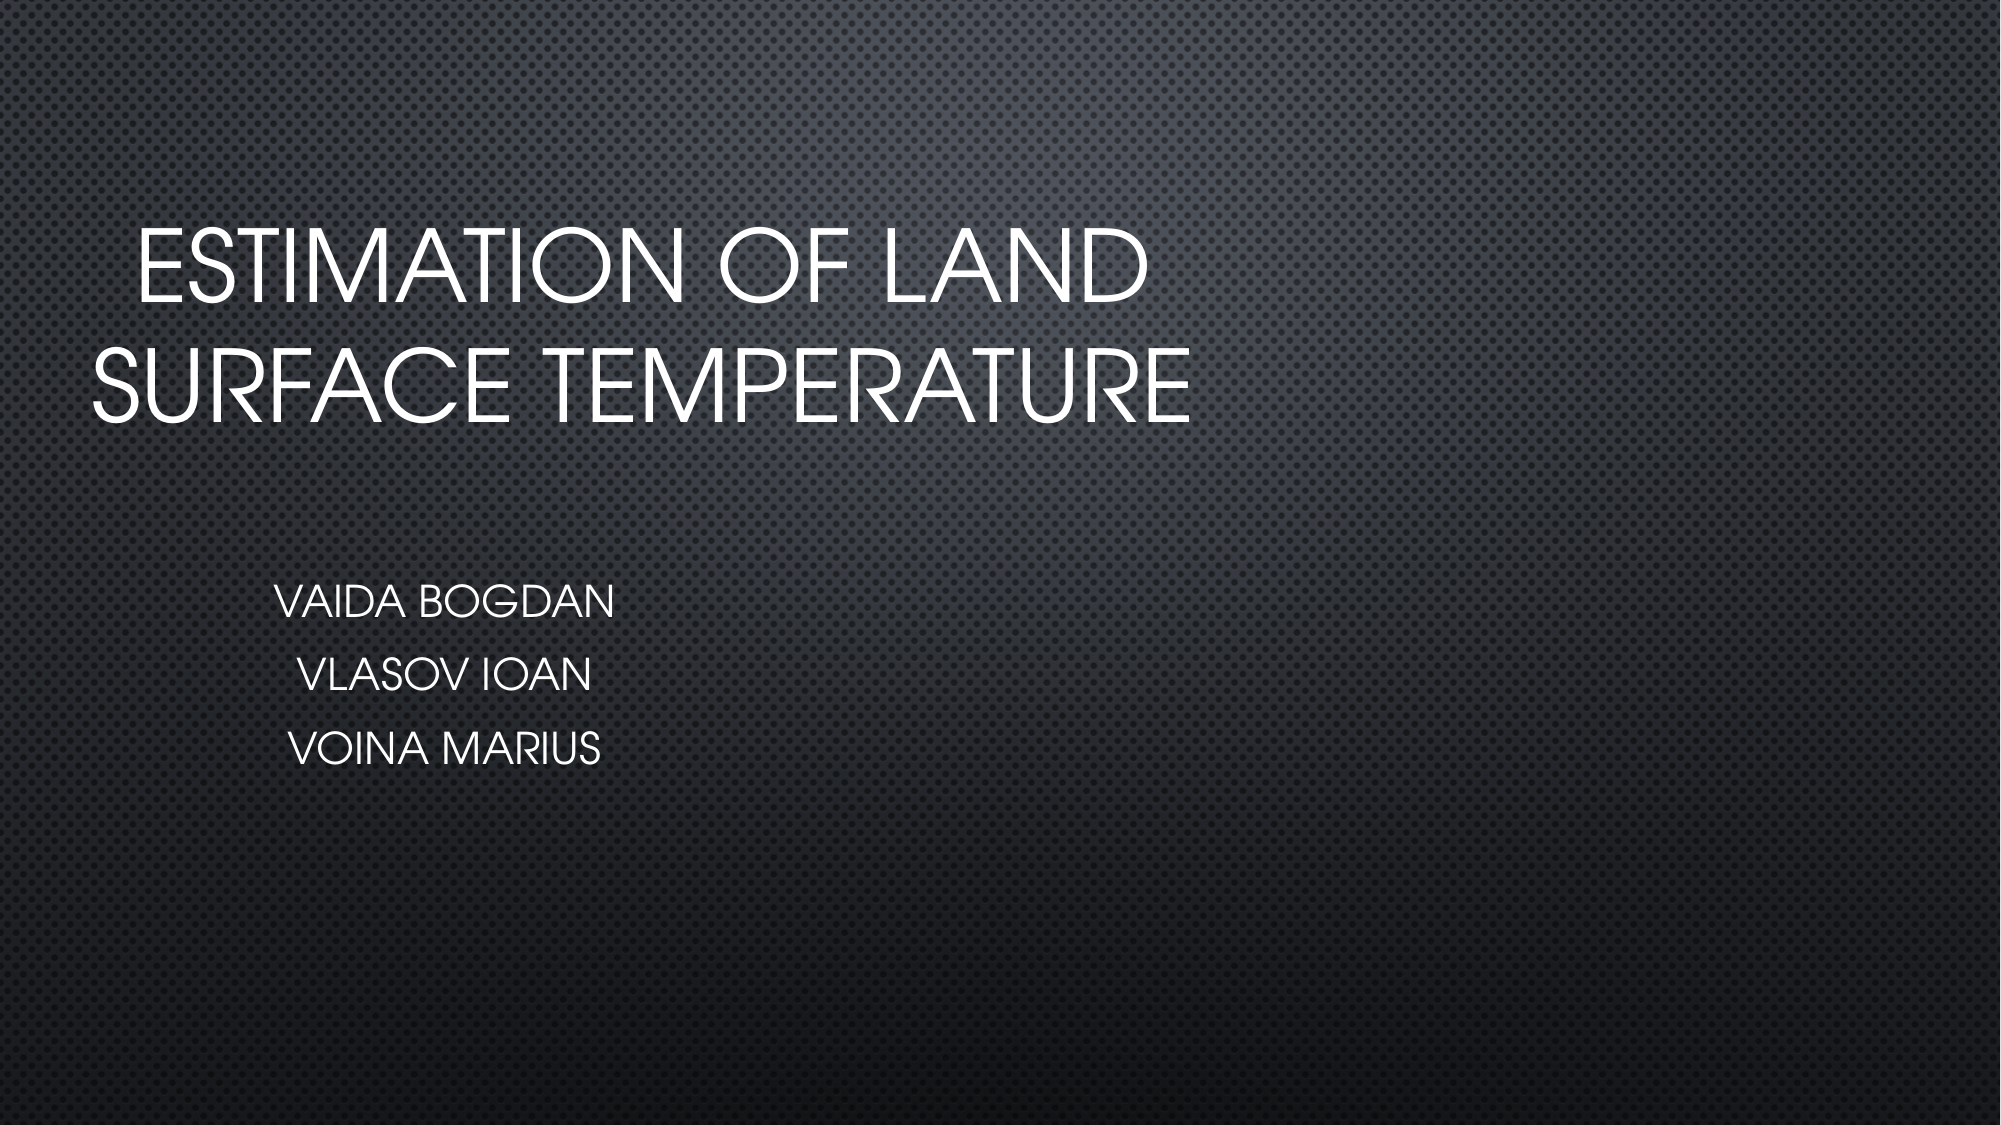

# Estimation of Land surface Temperature
Vaida Bogdan
Vlasov Ioan
Voina Marius